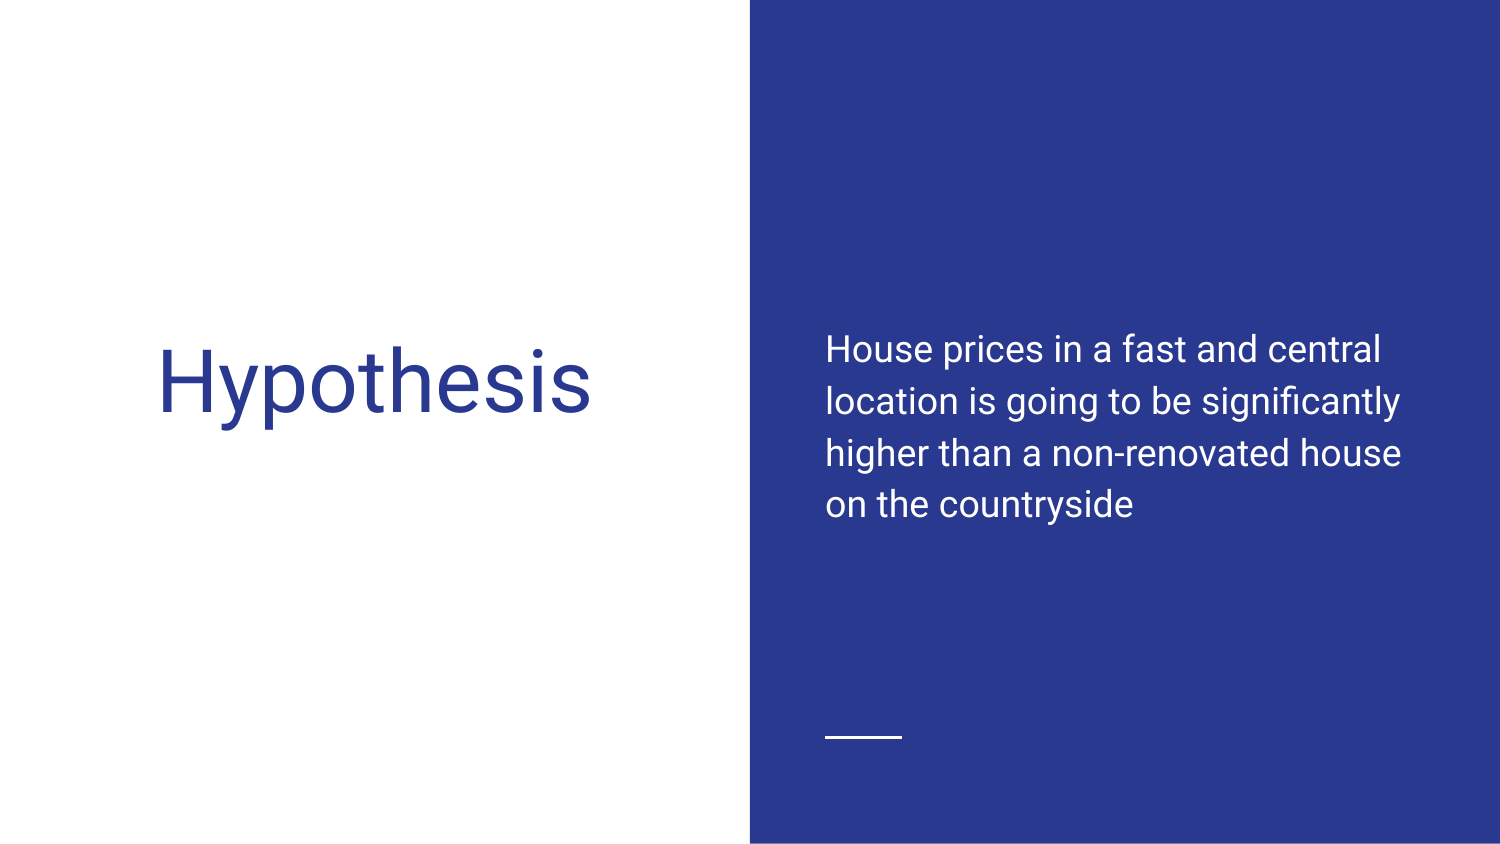

House prices in a fast and central location is going to be significantly higher than a non-renovated house on the countryside
# Hypothesis